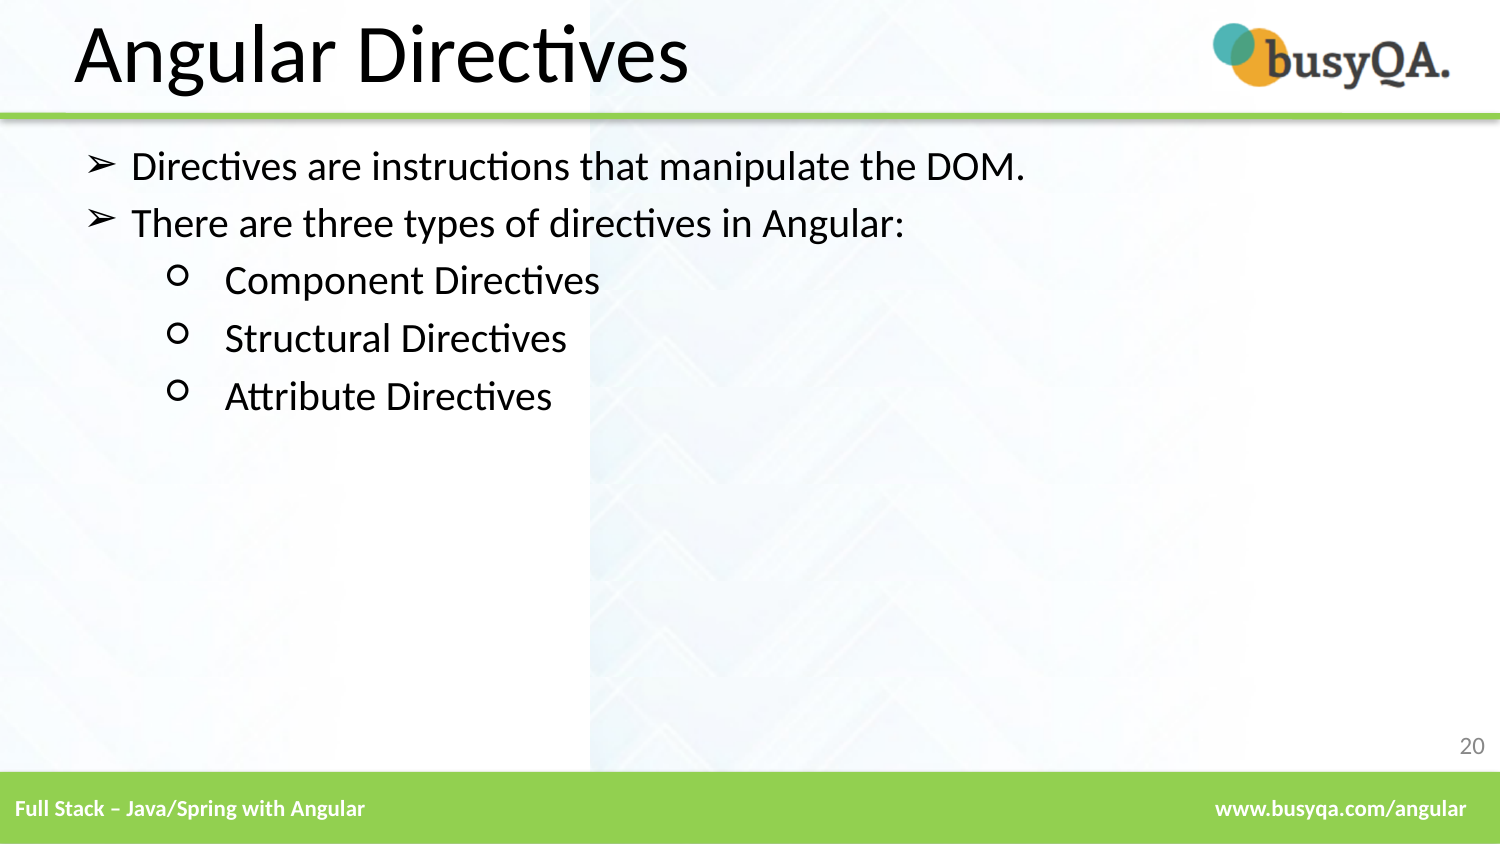

Angular Directives
Directives are instructions that manipulate the DOM.
There are three types of directives in Angular:
Component Directives
Structural Directives
Attribute Directives